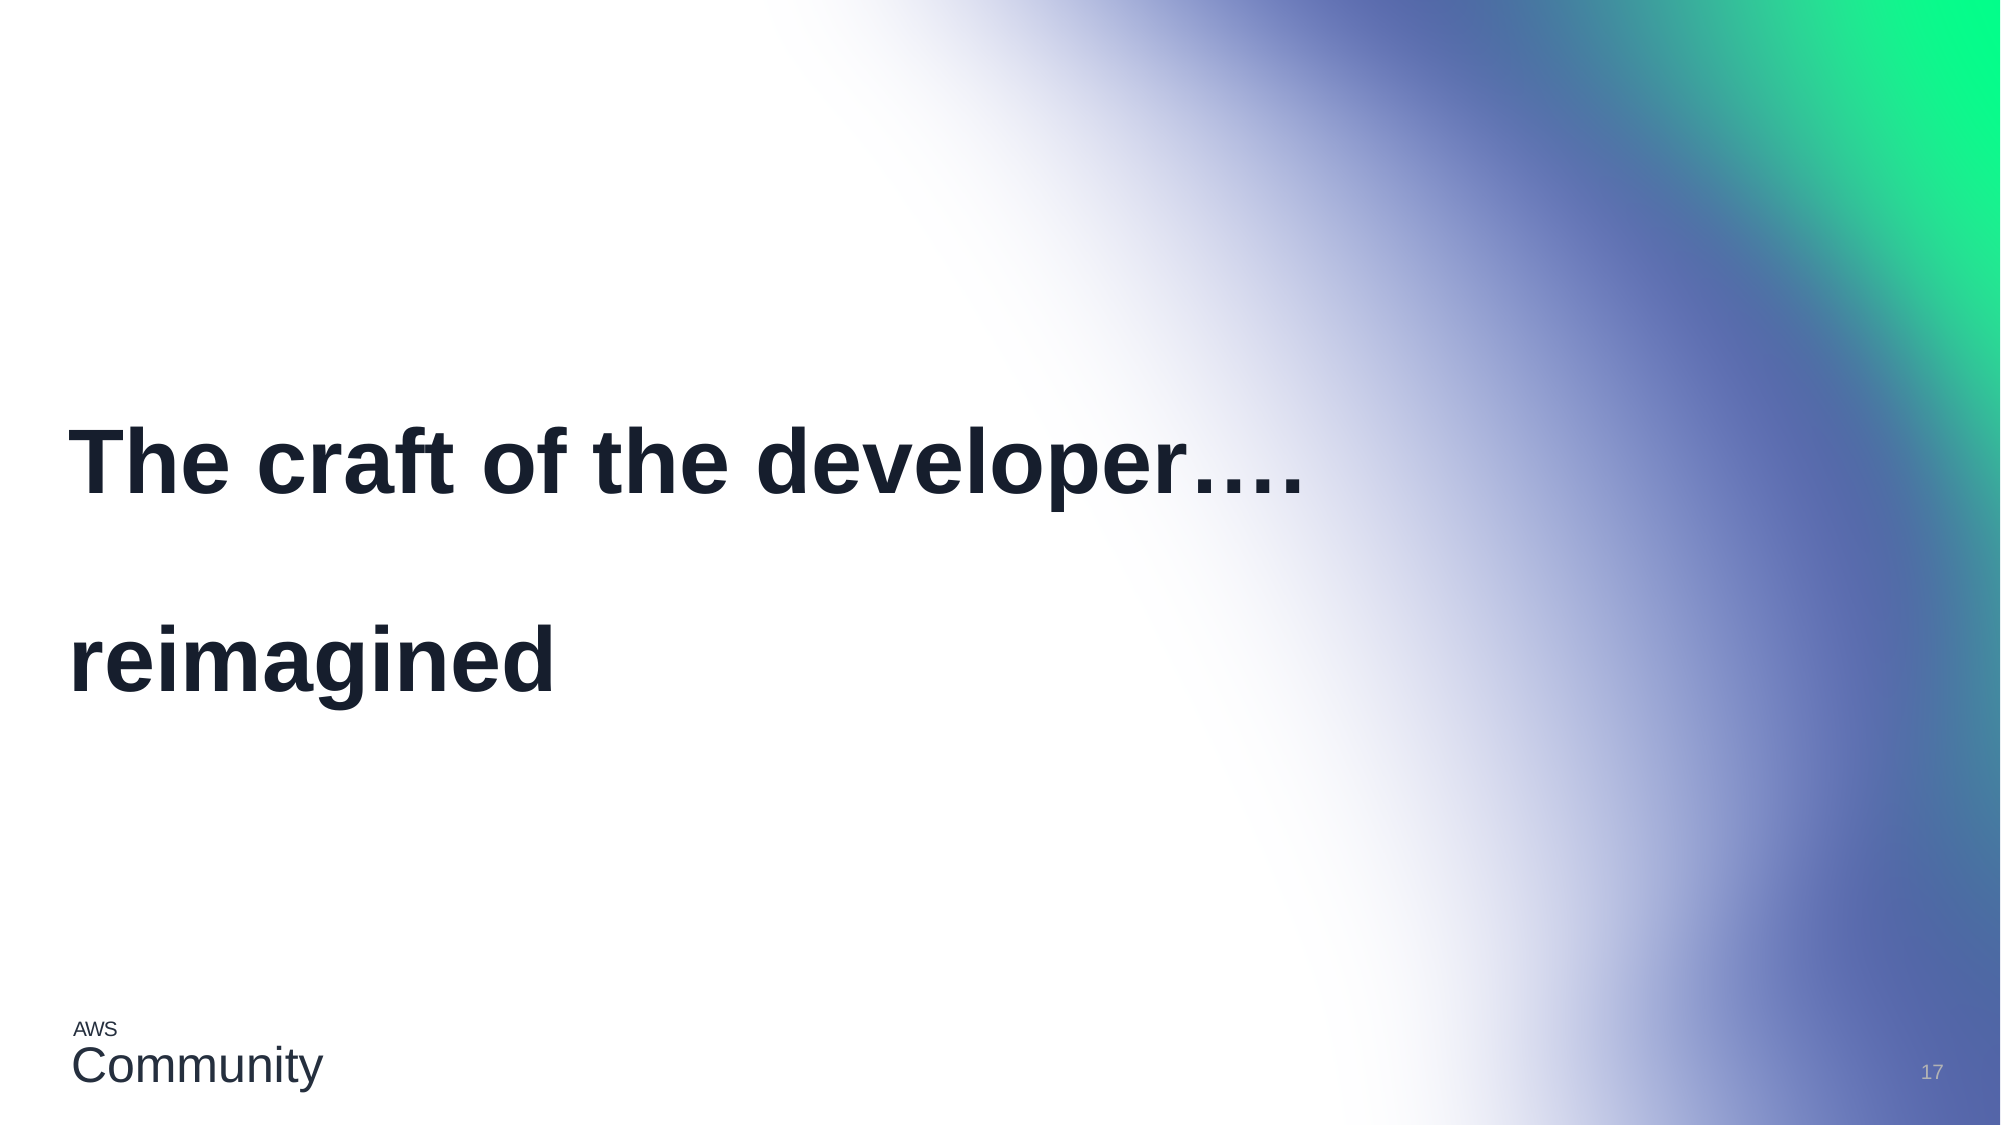

# The craft of the developer…. reimagined
17